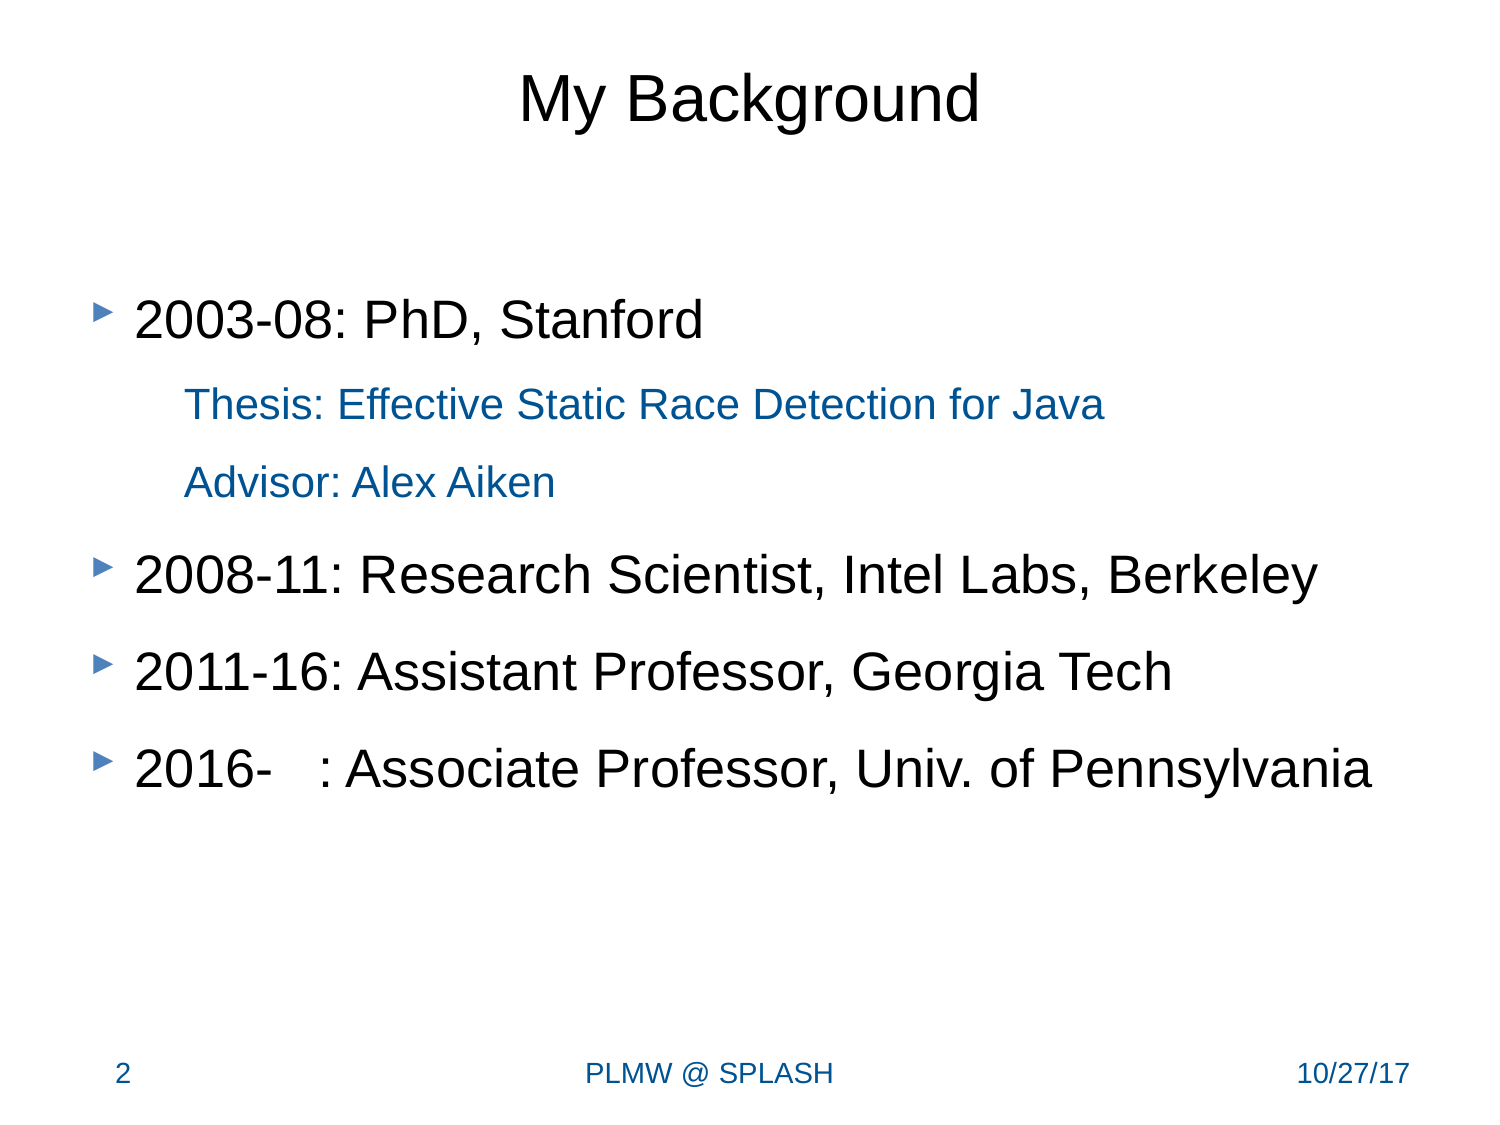

# My Background

2003-08: PhD, Stanford
    Thesis: Effective Static Race Detection for Java
    Advisor: Alex Aiken
2008-11: Research Scientist, Intel Labs, Berkeley
2011-16: Assistant Professor, Georgia Tech
2016-   : Associate Professor, Univ. of Pennsylvania
2
PLMW @ SPLASH
10/27/17